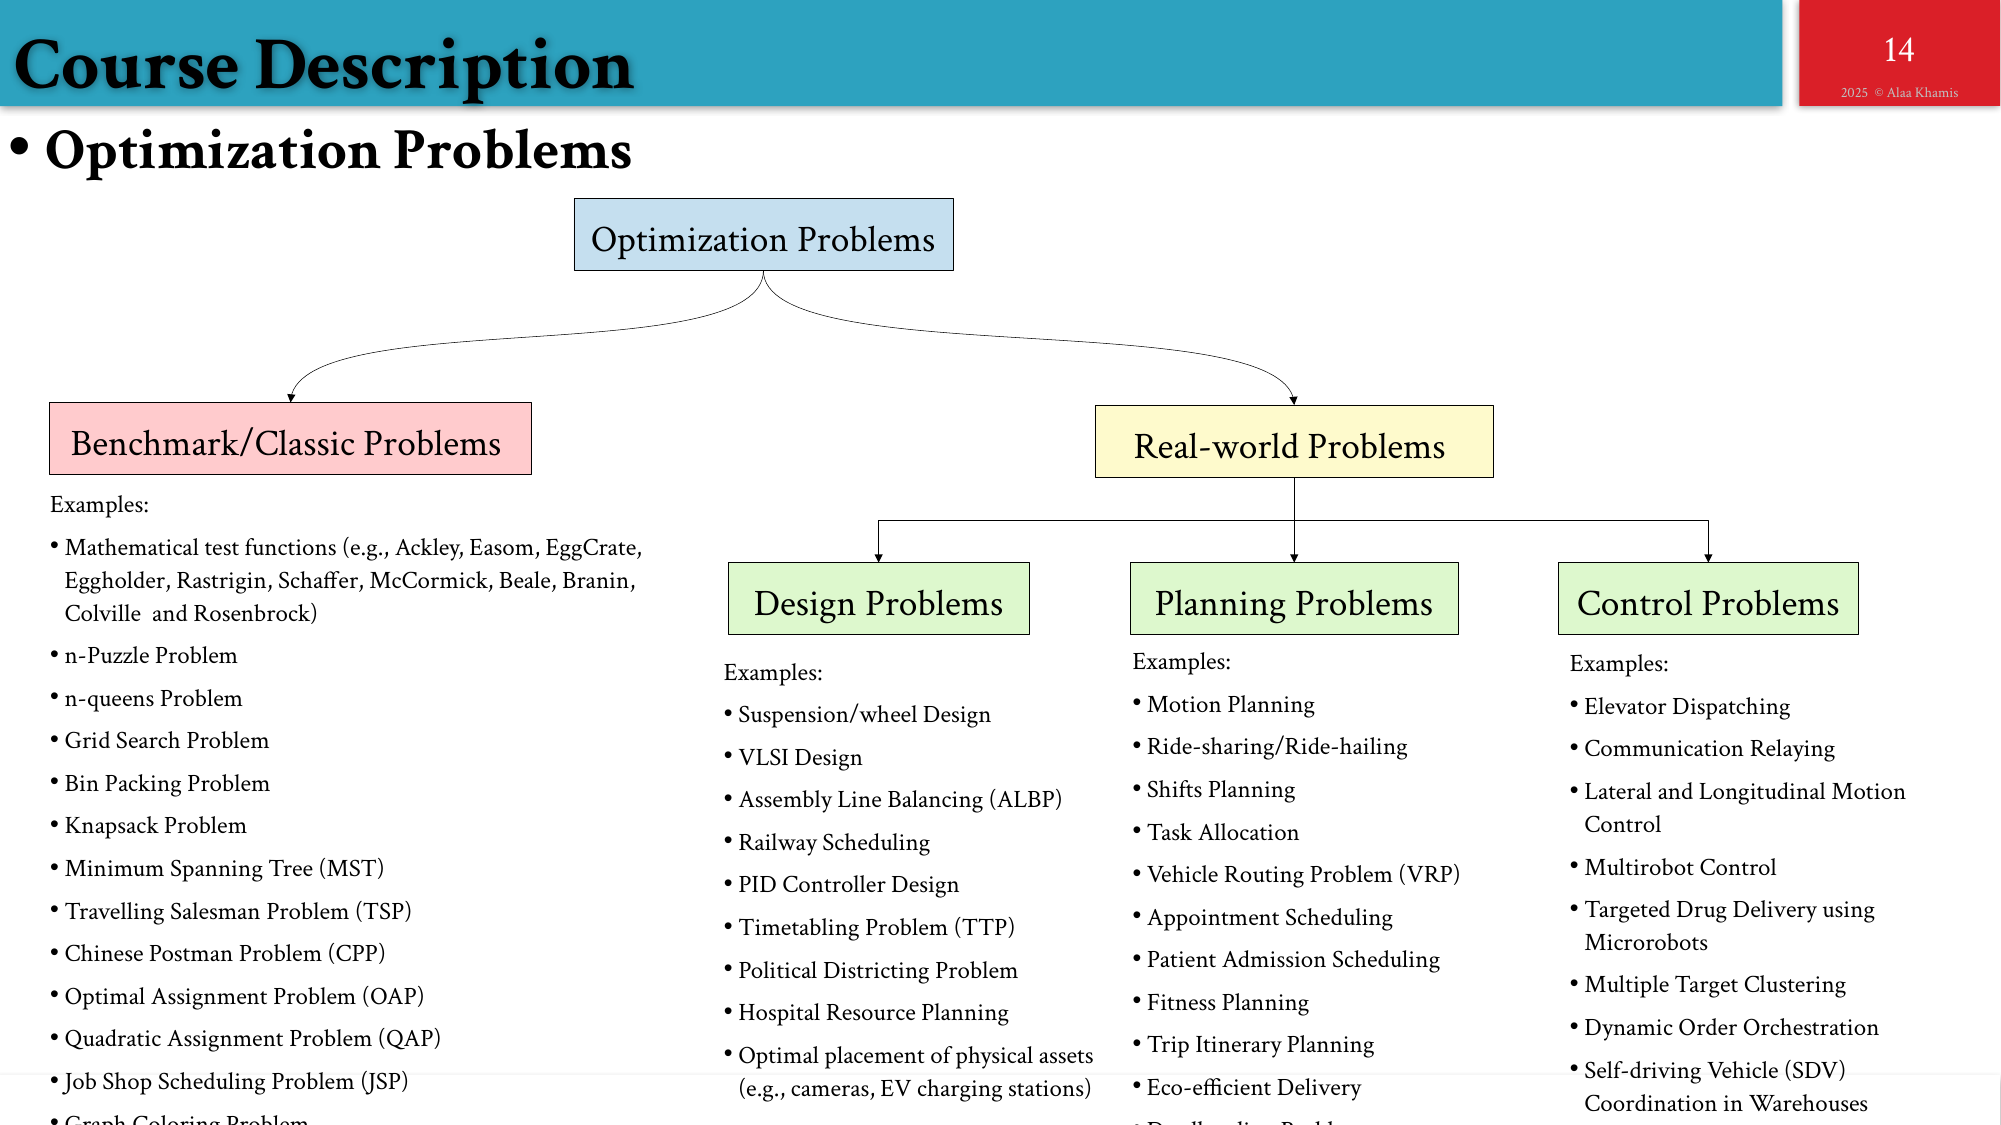

Course Description
Optimization Problems
Optimization Problems
Benchmark/Classic Problems
Real-world Problems
Examples:
Mathematical test functions (e.g., Ackley, Easom, EggCrate, Eggholder, Rastrigin, Schaffer, McCormick, Beale, Branin, Colville  and Rosenbrock)
n-Puzzle Problem
n-queens Problem
Grid Search Problem
Bin Packing Problem
Knapsack Problem
Minimum Spanning Tree (MST)
Travelling Salesman Problem (TSP)
Chinese Postman Problem (CPP)
Optimal Assignment Problem (OAP)
Quadratic Assignment Problem (QAP)
Job Shop Scheduling Problem (JSP)
Graph Coloring Problem
Control Problems
Design Problems
Planning Problems
Examples:
Motion Planning
Ride-sharing/Ride-hailing
Shifts Planning
Task Allocation
Vehicle Routing Problem (VRP)
Appointment Scheduling
Patient Admission Scheduling
Fitness Planning
Trip Itinerary Planning
Eco-efficient Delivery
Deadheading Problem
Examples:
Elevator Dispatching
Communication Relaying
Lateral and Longitudinal Motion Control
Multirobot Control
Targeted Drug Delivery using Microrobots
Multiple Target Clustering
Dynamic Order Orchestration
Self-driving Vehicle (SDV) Coordination in Warehouses
Truck Platooning
Examples:
Suspension/wheel Design
VLSI Design
Assembly Line Balancing (ALBP)
Railway Scheduling
PID Controller Design
Timetabling Problem (TTP)
Political Districting Problem
Hospital Resource Planning
Optimal placement of physical assets (e.g., cameras, EV charging stations)